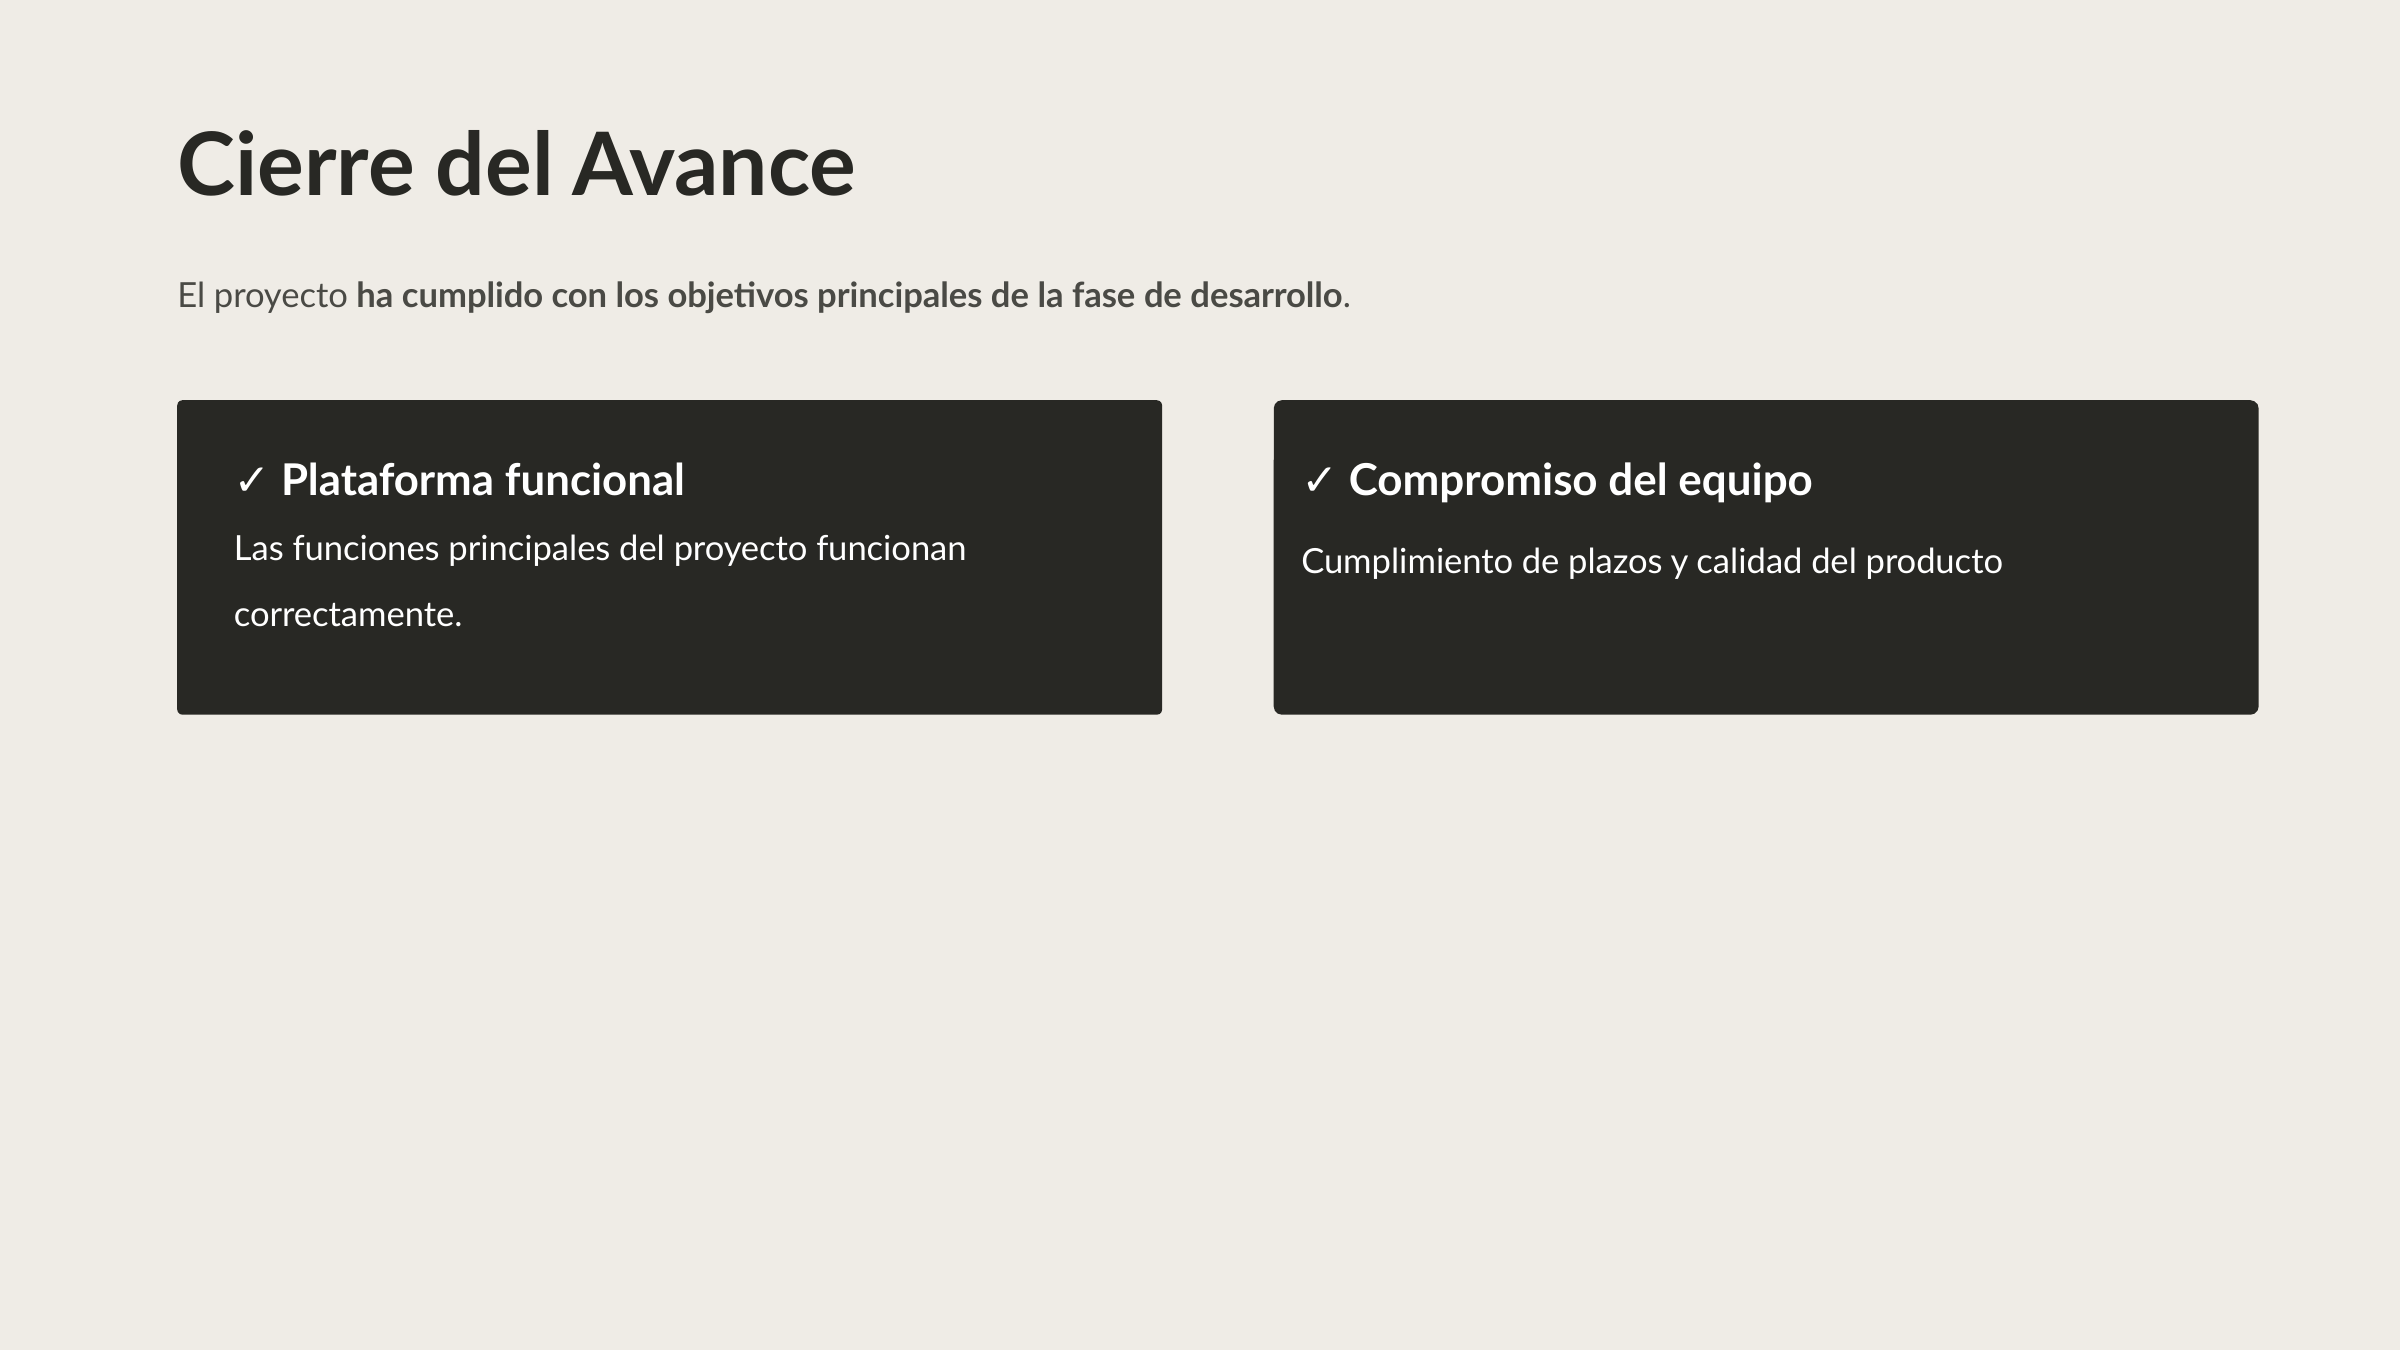

Cierre del Avance
El proyecto ha cumplido con los objetivos principales de la fase de desarrollo.

✓ Compromiso del equipo
✓ Plataforma funcional
Las funciones principales del proyecto funcionan correctamente.
Cumplimiento de plazos y calidad del producto